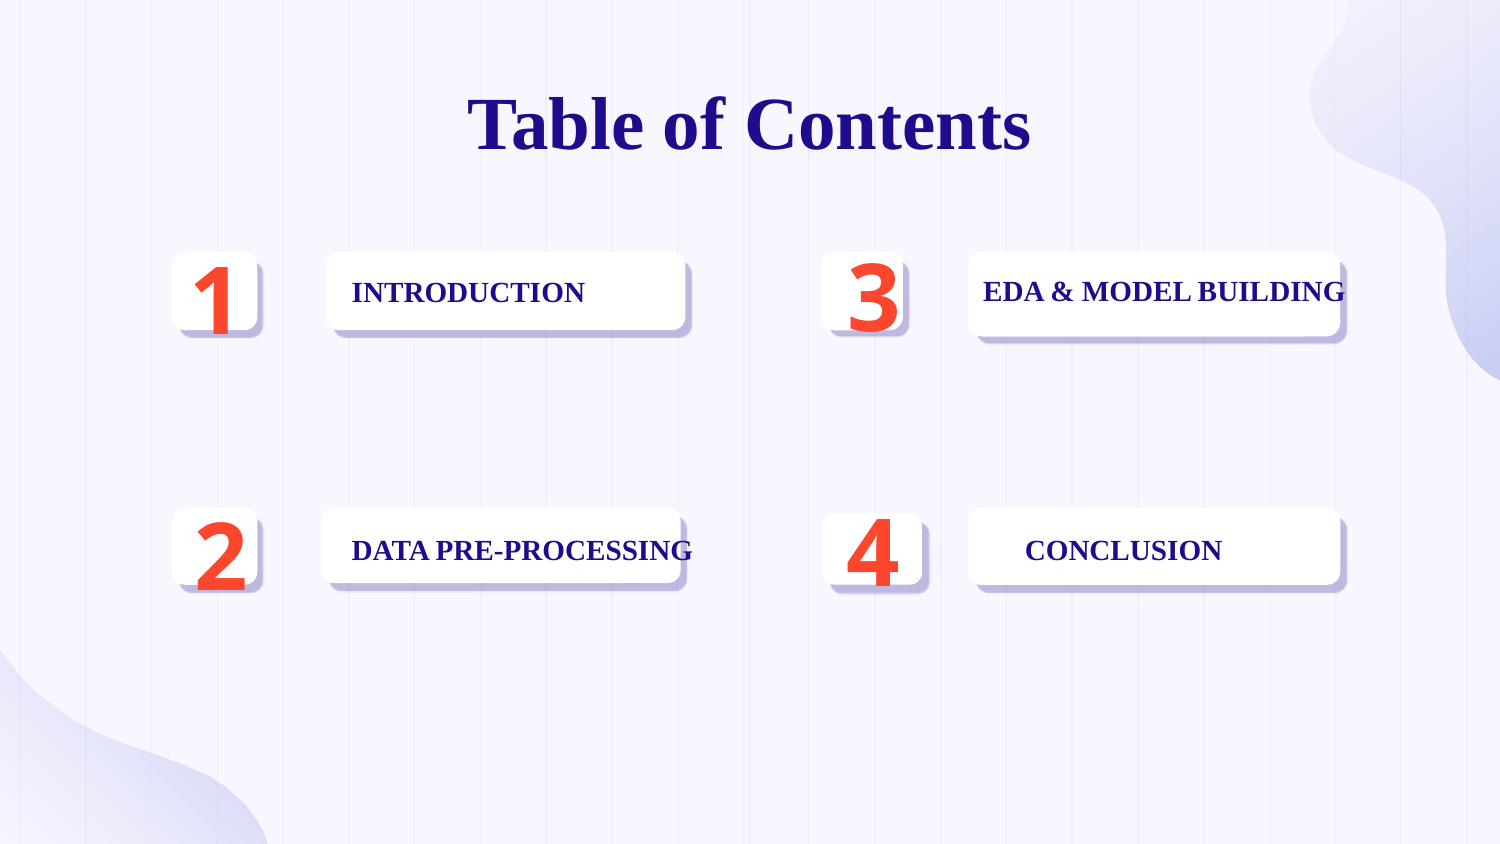

Table of Contents
EDA & MODEL BUILDING

# 1

3
INTRODUCTION
4

DATA PRE-PROCESSING

CONCLUSION
2